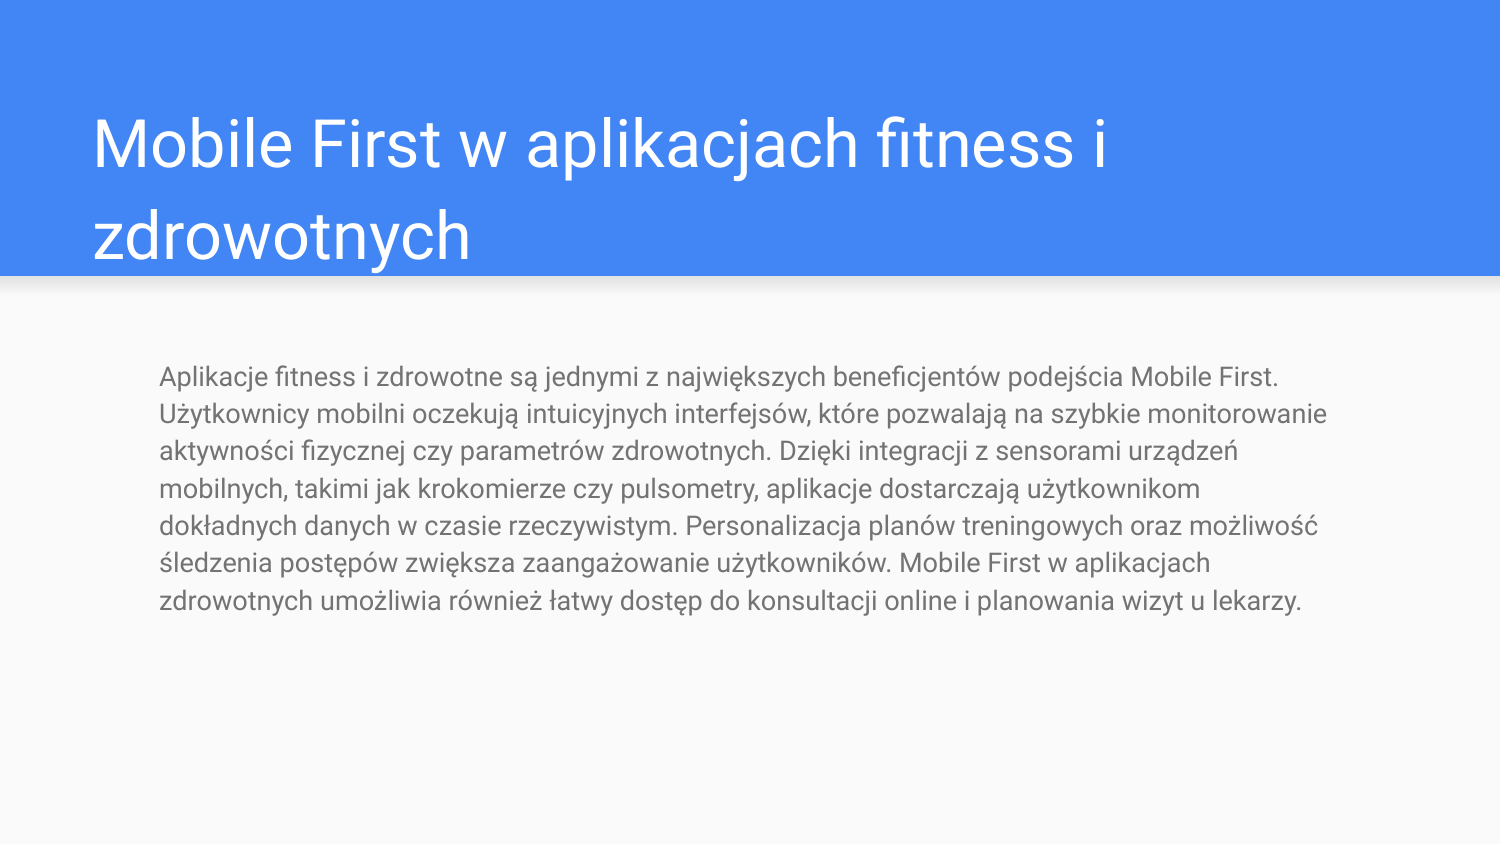

# Mobile First w aplikacjach fitness i zdrowotnych
Aplikacje fitness i zdrowotne są jednymi z największych beneficjentów podejścia Mobile First. Użytkownicy mobilni oczekują intuicyjnych interfejsów, które pozwalają na szybkie monitorowanie aktywności fizycznej czy parametrów zdrowotnych. Dzięki integracji z sensorami urządzeń mobilnych, takimi jak krokomierze czy pulsometry, aplikacje dostarczają użytkownikom dokładnych danych w czasie rzeczywistym. Personalizacja planów treningowych oraz możliwość śledzenia postępów zwiększa zaangażowanie użytkowników. Mobile First w aplikacjach zdrowotnych umożliwia również łatwy dostęp do konsultacji online i planowania wizyt u lekarzy.